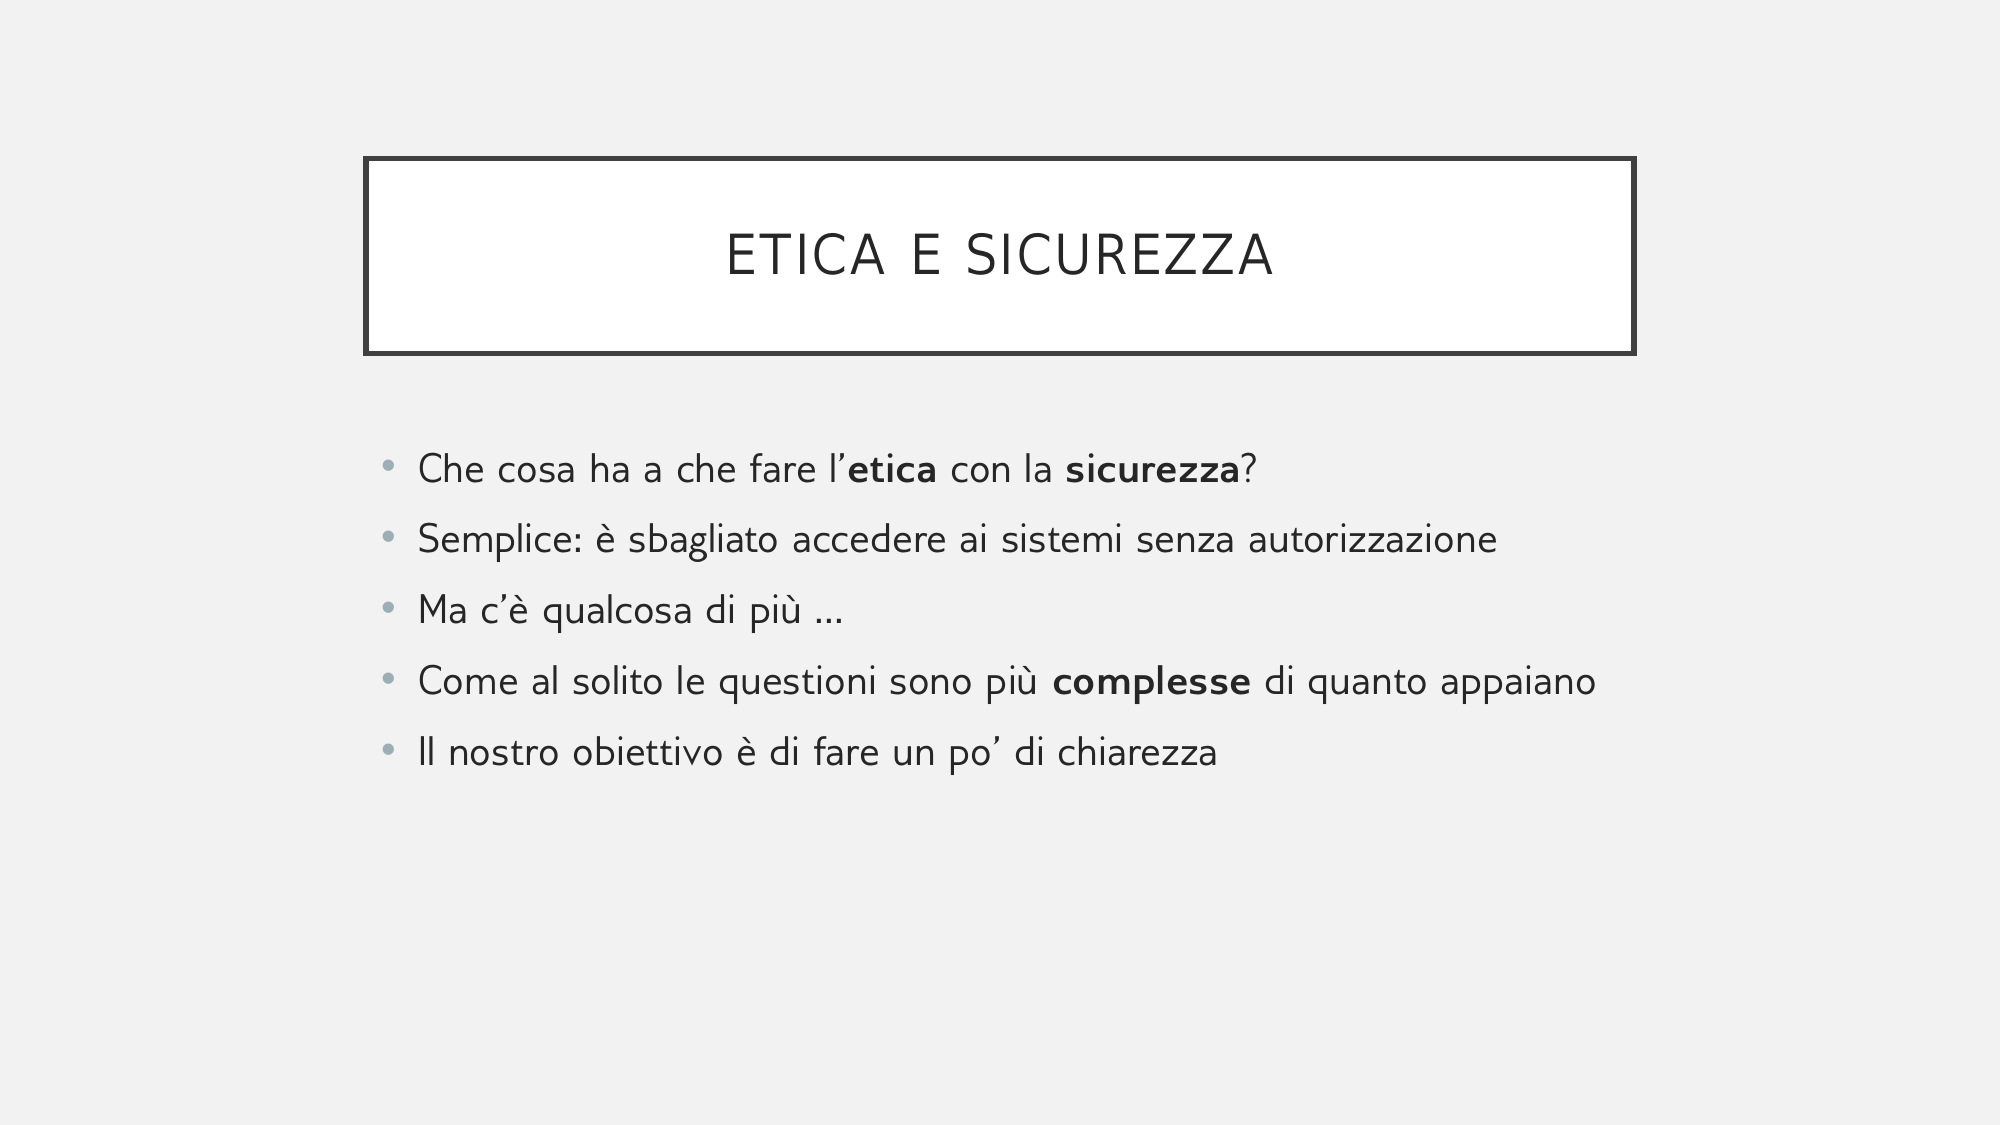

# Etica e sicurezza
Che cosa ha a che fare l’etica con la sicurezza?
Semplice: è sbagliato accedere ai sistemi senza autorizzazione
Ma c’è qualcosa di più ...
Come al solito le questioni sono più complesse di quanto appaiano
Il nostro obiettivo è di fare un po’ di chiarezza